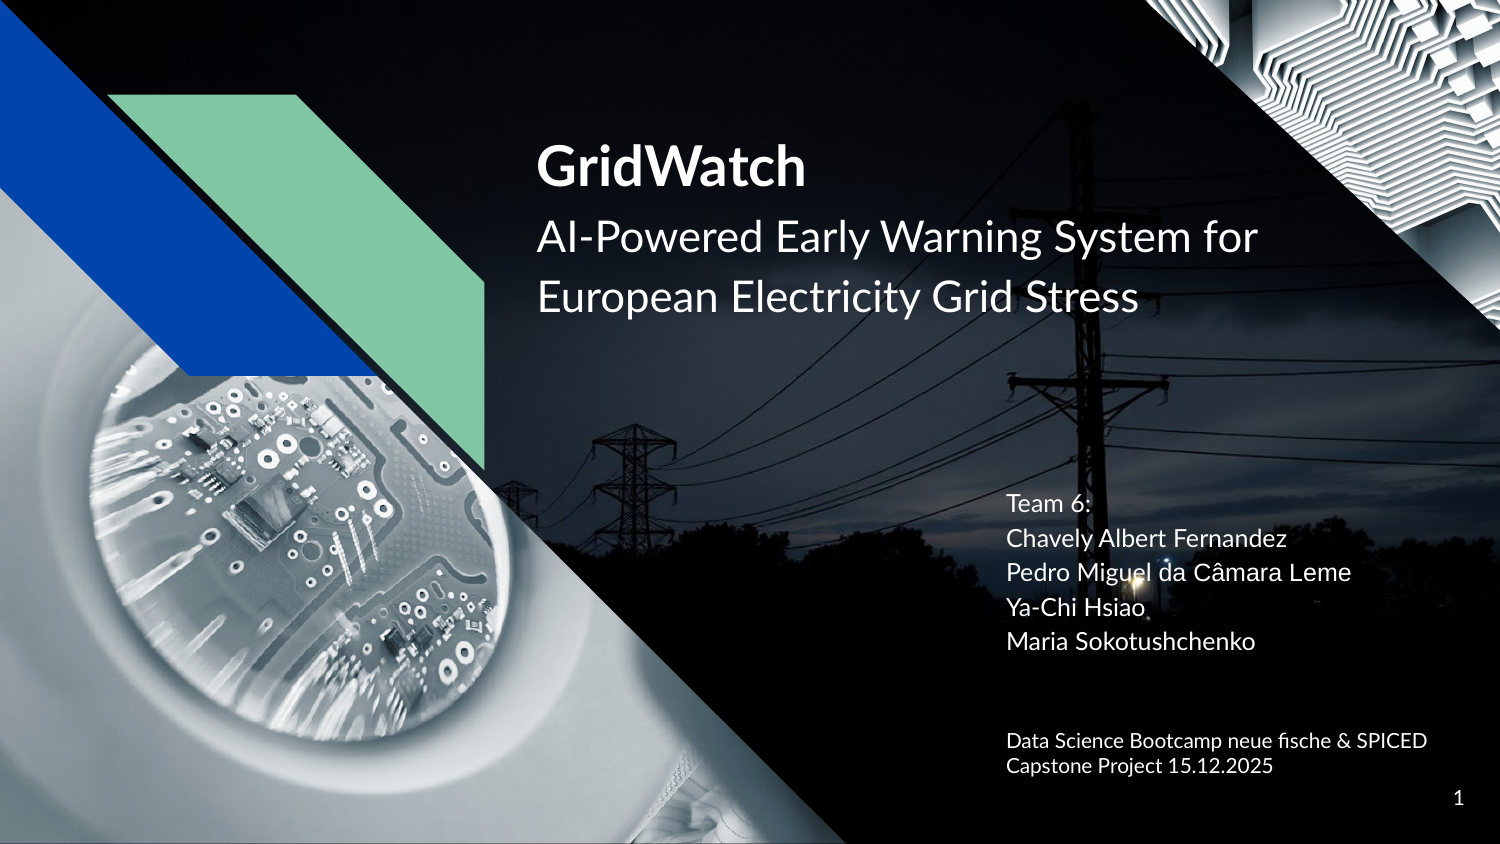

GridWatch
AI-Powered Early Warning System for
European Electricity Grid Stress
Team 6:
Chavely Albert Fernandez
Pedro Miguel da Câmara Leme
Ya-Chi Hsiao
Maria Sokotushchenko

Data Science Bootcamp neue fische & SPICED
Capstone Project 15.12.2025
1